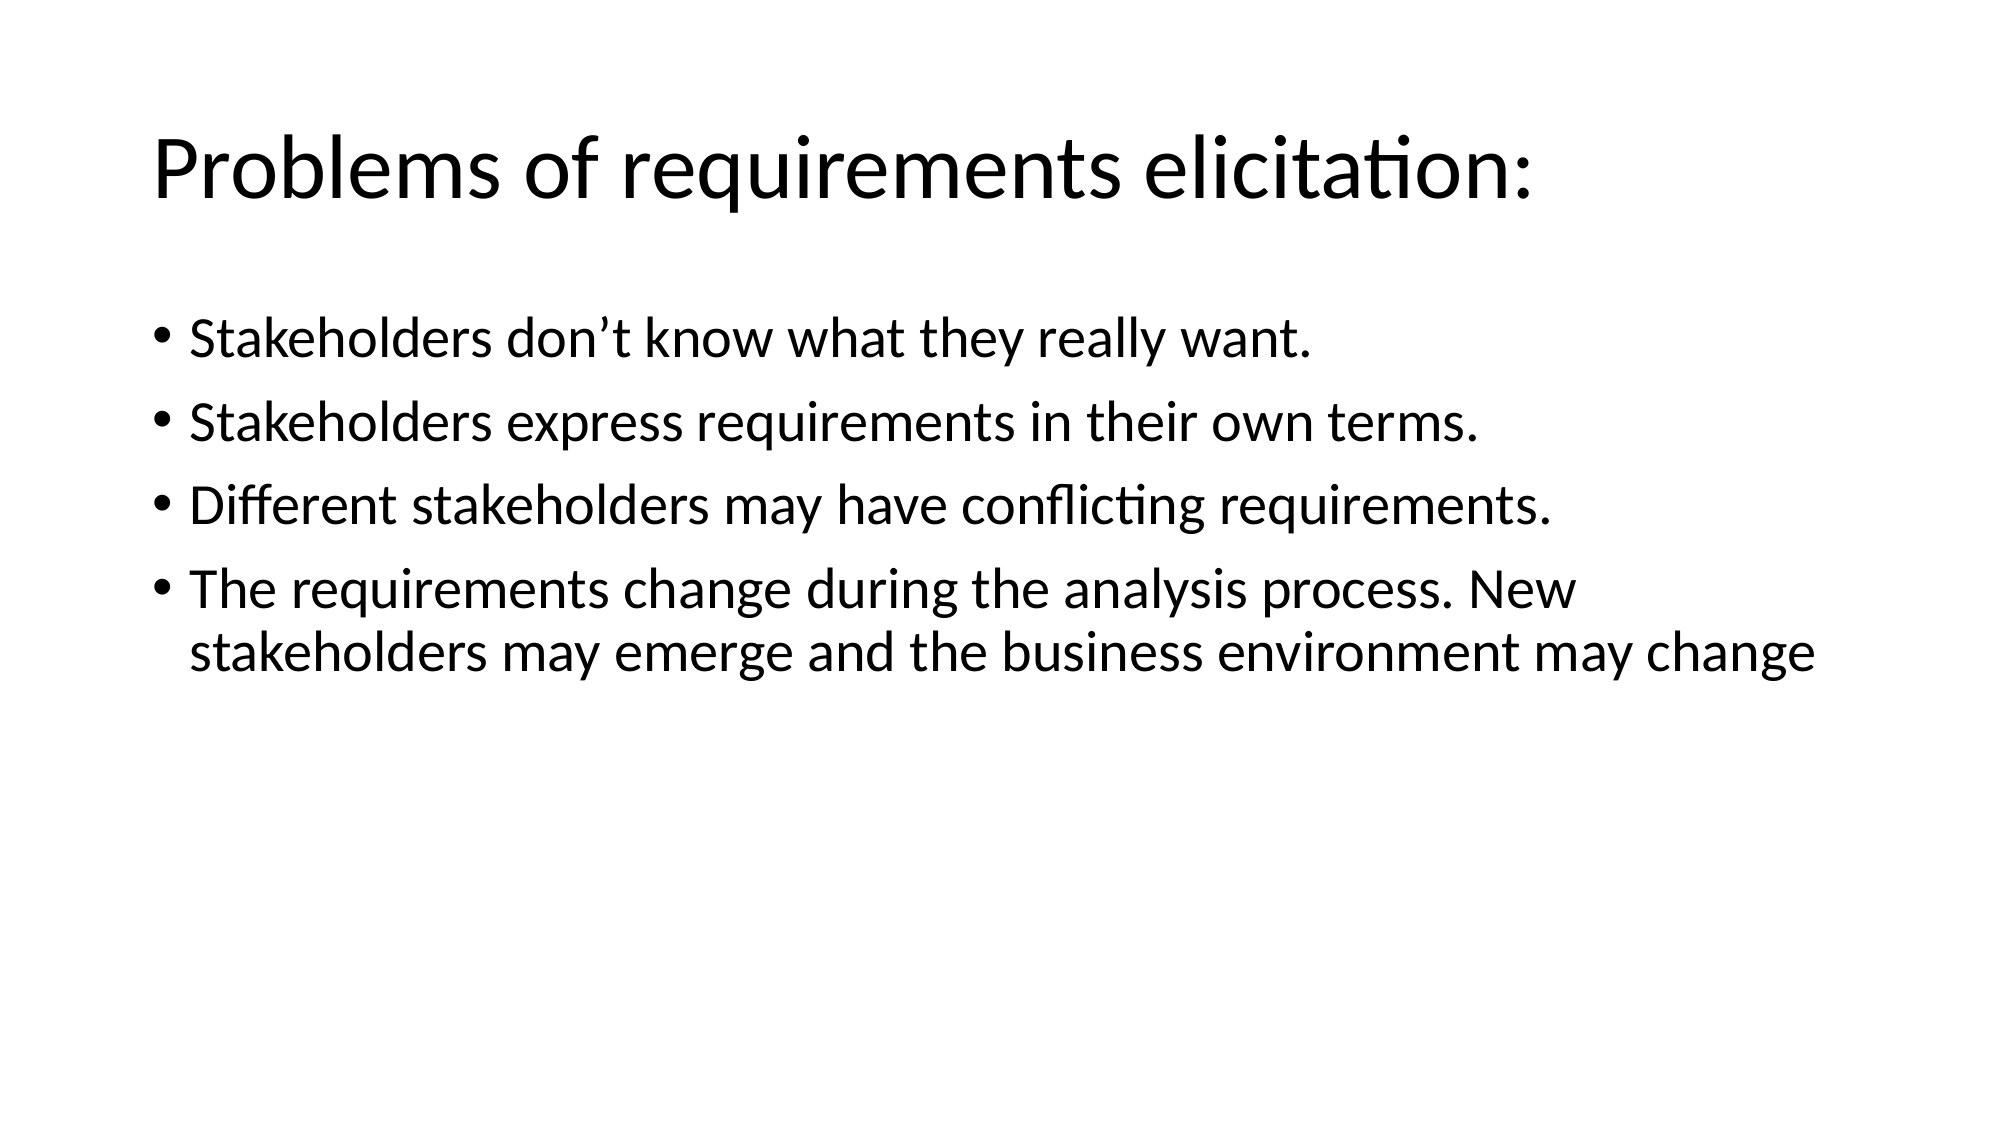

# Problems of requirements elicitation:
Stakeholders don’t know what they really want.
Stakeholders express requirements in their own terms.
Different stakeholders may have conflicting requirements.
The requirements change during the analysis process. New stakeholders may emerge and the business environment may change